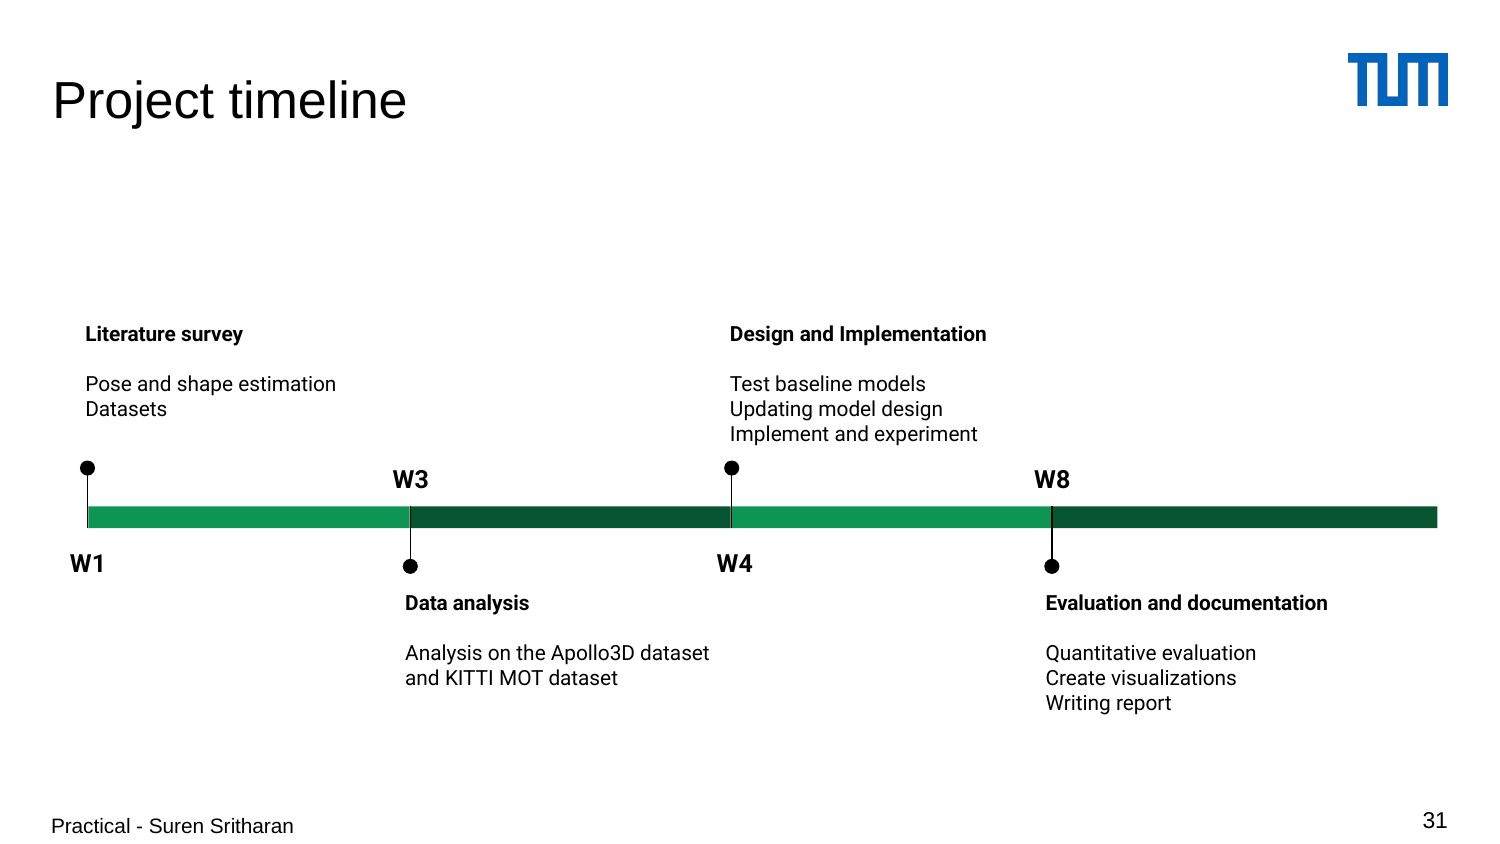

# Project timeline

Literature survey
Pose and shape estimation
Datasets

W1

Design and Implementation

Test baseline models
Updating model design
Implement and experiment

W4

W3

Data analysis

Analysis on the Apollo3D dataset and KITTI MOT dataset

W8

Evaluation and documentation

Quantitative evaluation
Create visualizations
Writing report

Practical - Suren Sritharan
31